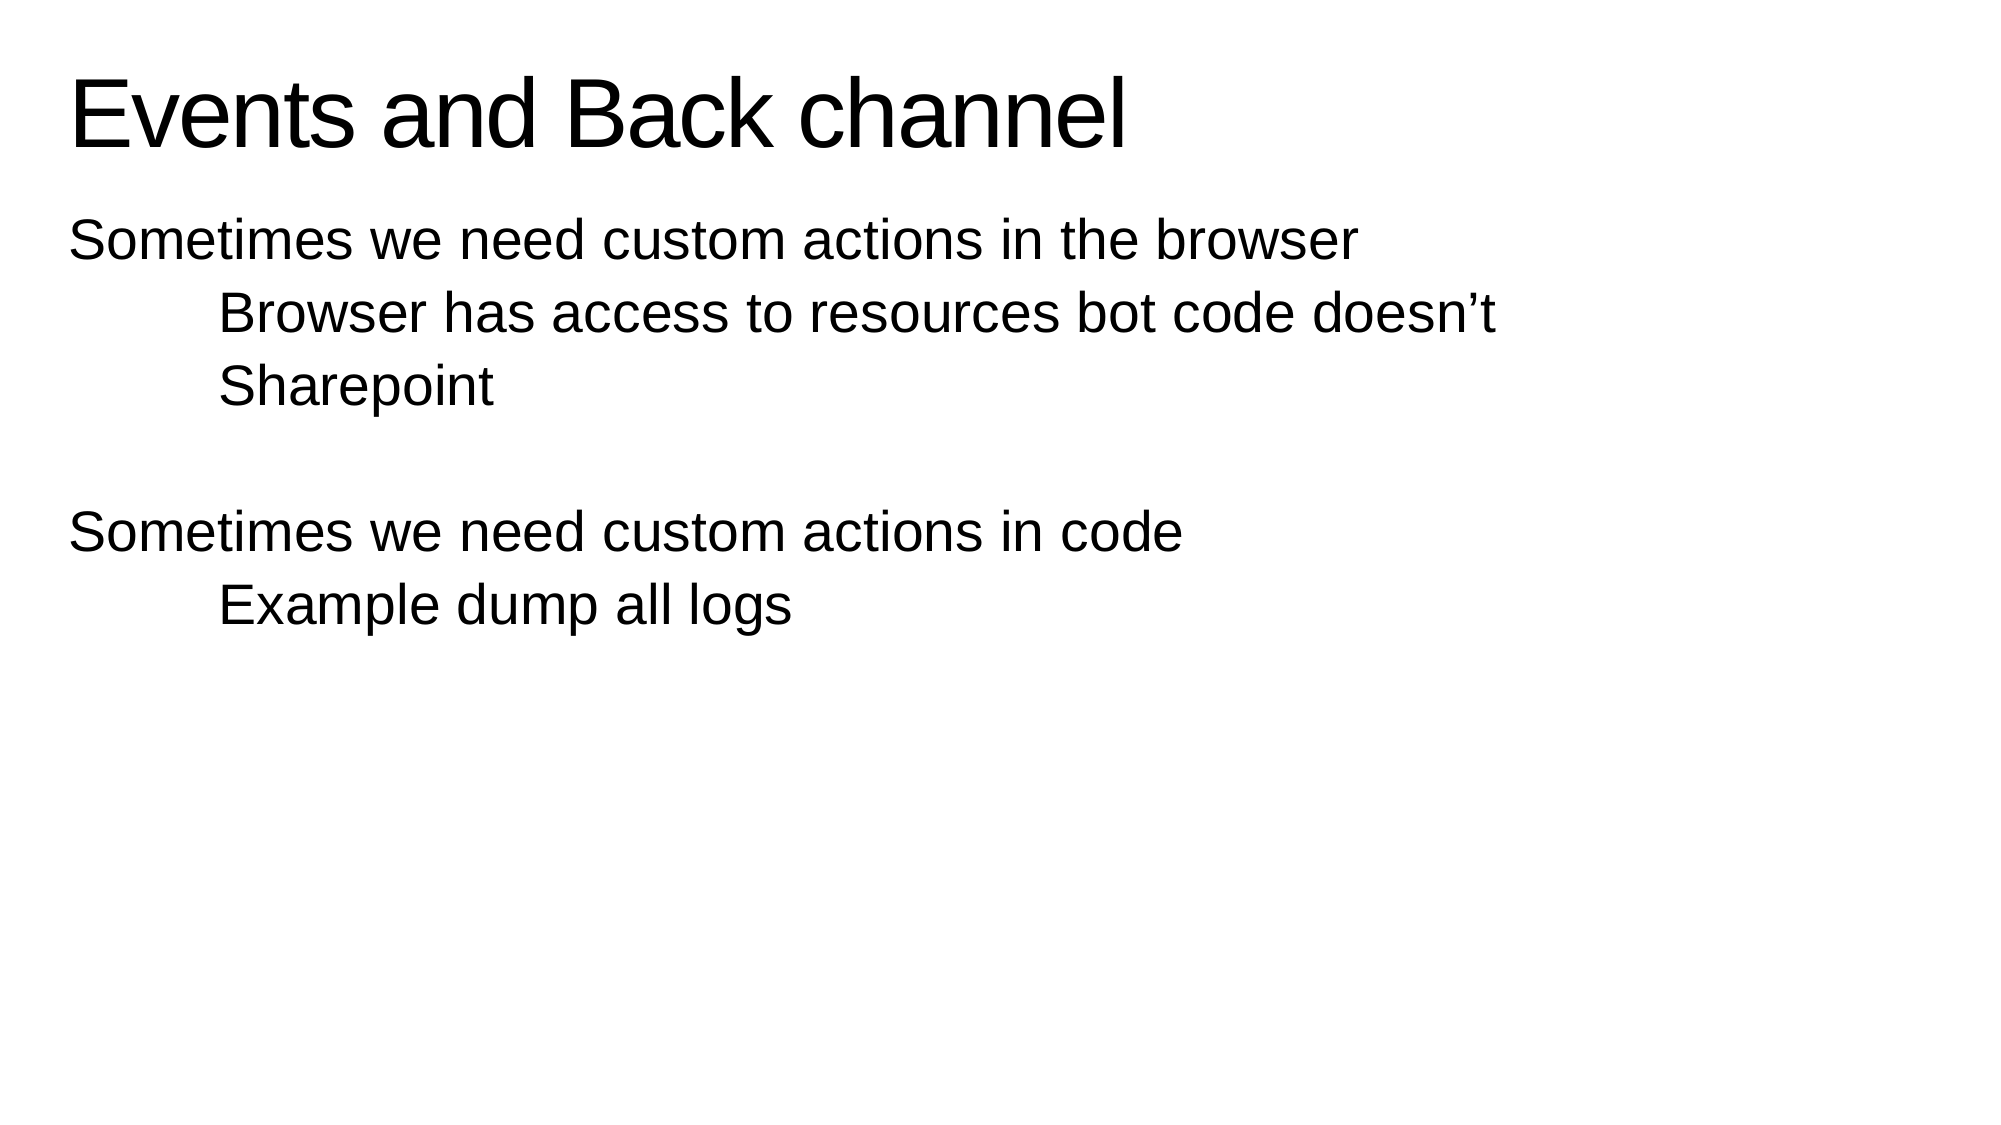

# Events and Back channel
Sometimes we need custom actions in the browser
	Browser has access to resources bot code doesn’t
	Sharepoint

Sometimes we need custom actions in code
	Example dump all logs